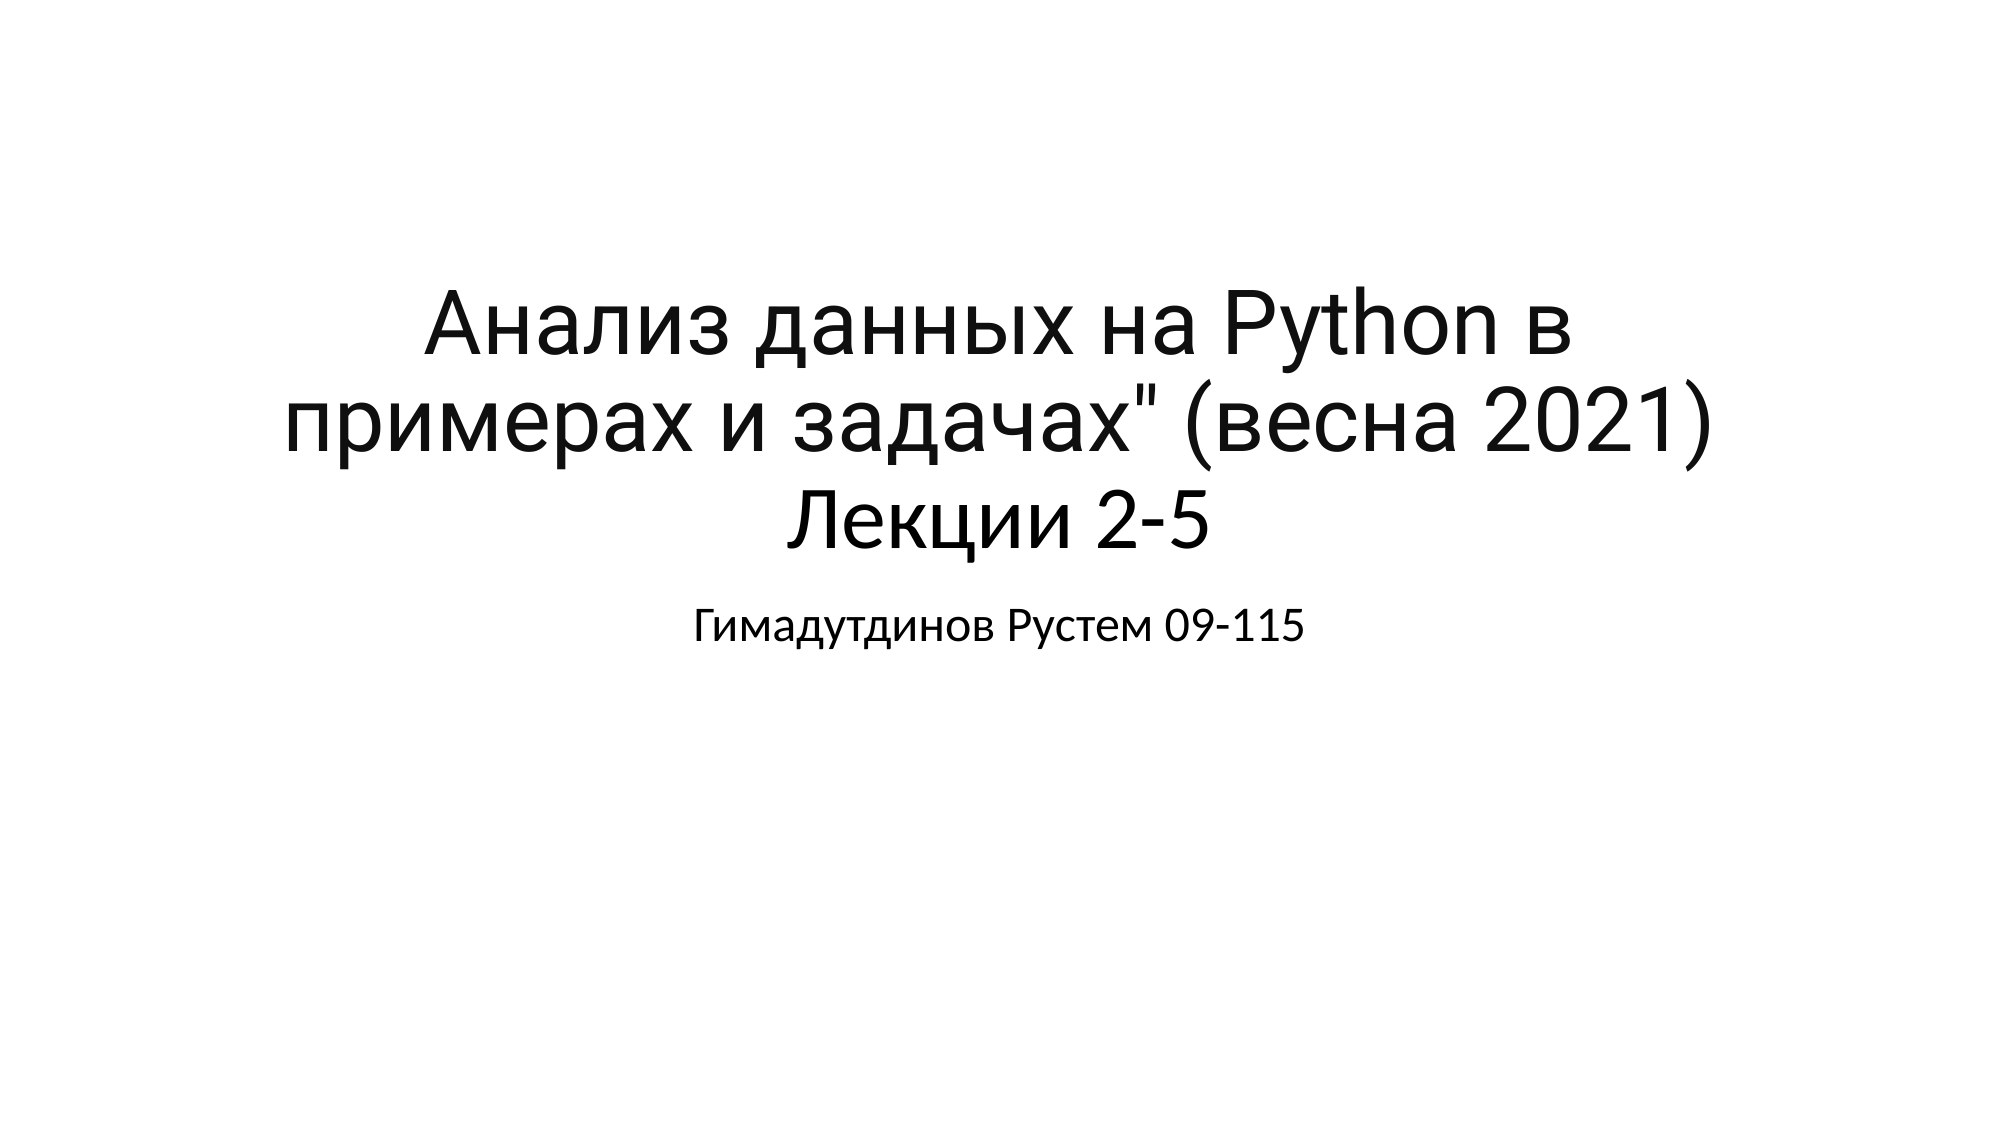

# Анализ данных на Python в примерах и задачах" (весна 2021) Лекции 2-5
Гимадутдинов Рустем 09-115